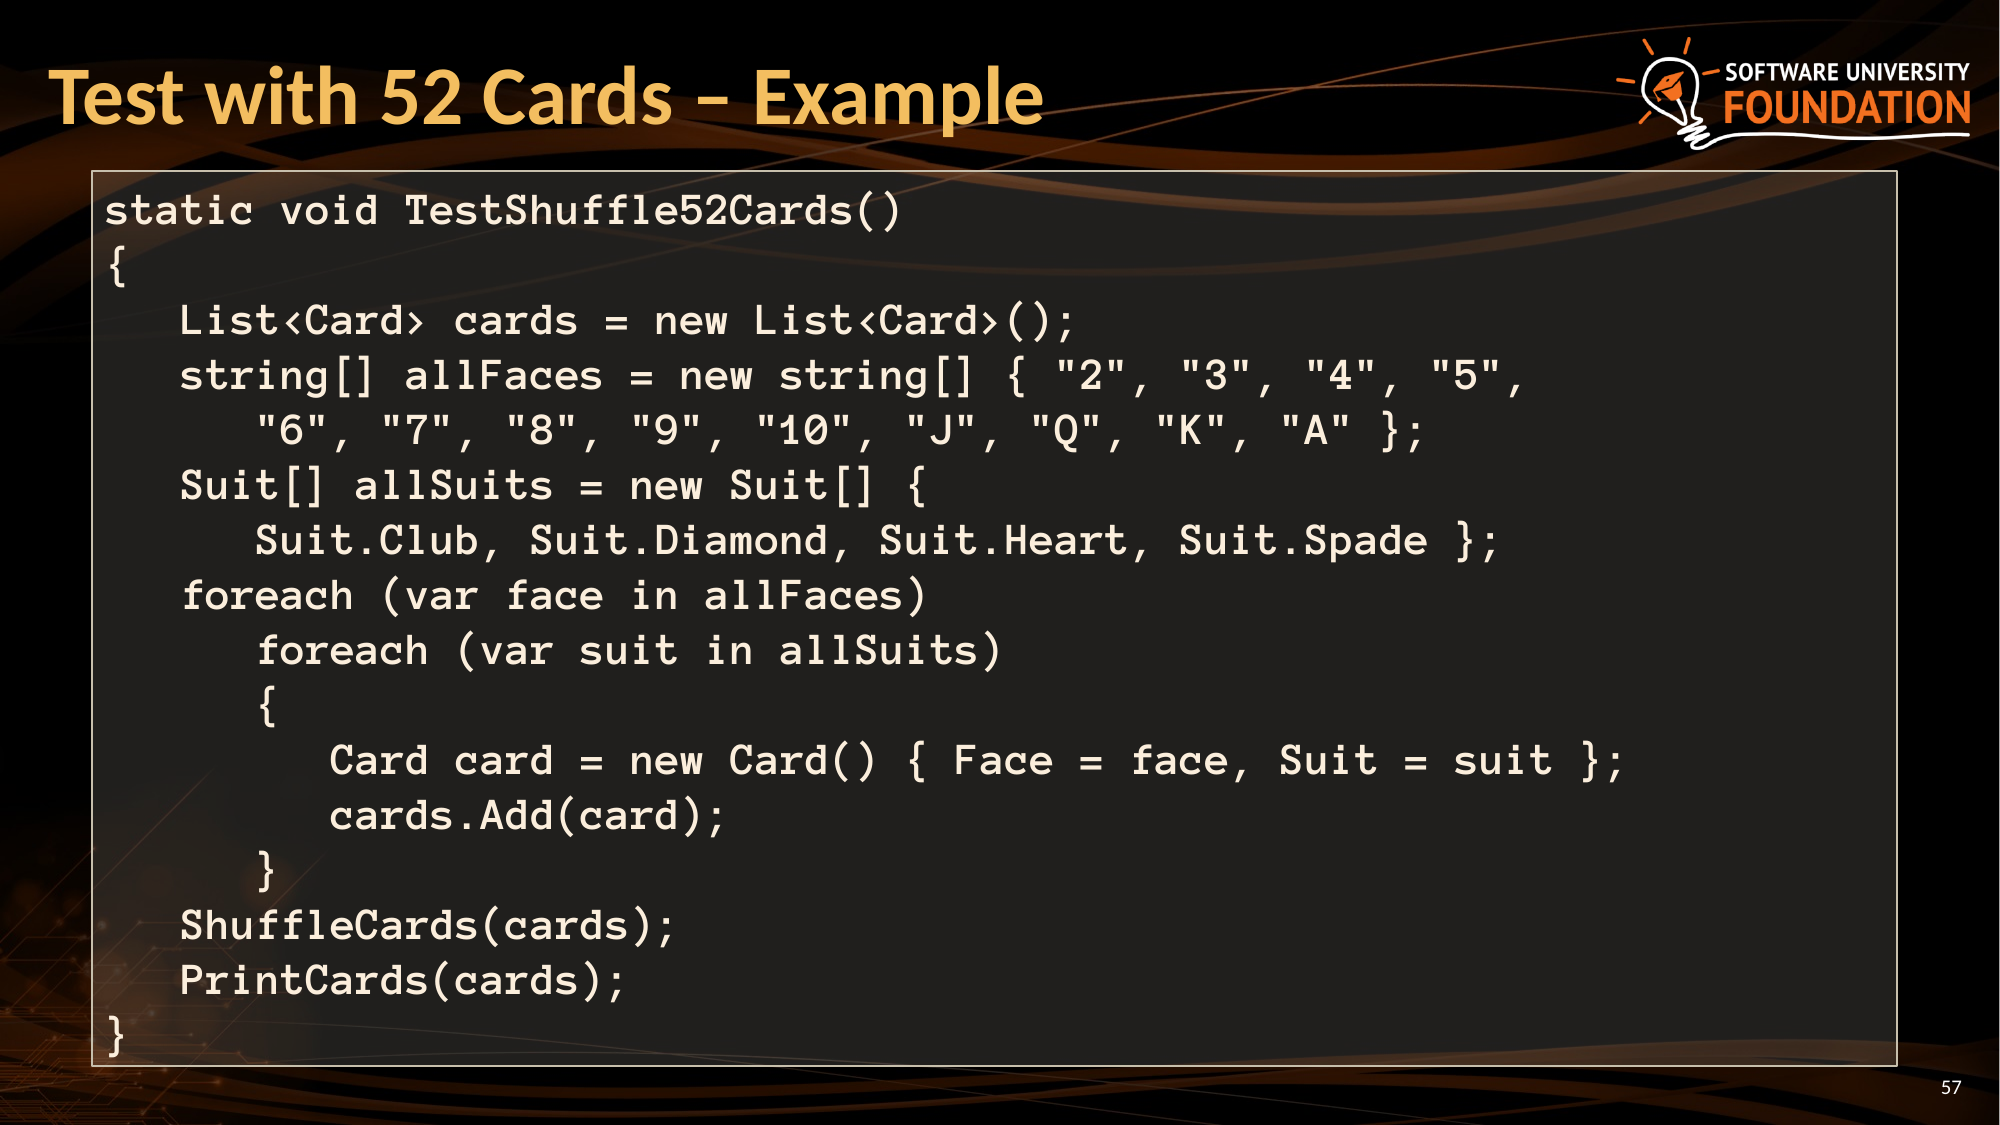

# Test with 52 Cards – Example
static void TestShuffle52Cards()
{
   List<Card> cards = new List<Card>();
   string[] allFaces = new string[] { "2", "3", "4", "5",
      "6", "7", "8", "9", "10", "J", "Q", "K", "A" };
   Suit[] allSuits = new Suit[] {
      Suit.Club, Suit.Diamond, Suit.Heart, Suit.Spade };
   foreach (var face in allFaces)
      foreach (var suit in allSuits)
      {
         Card card = new Card() { Face = face, Suit = suit };
         cards.Add(card);
      }
   ShuffleCards(cards);
   PrintCards(cards);
}
57